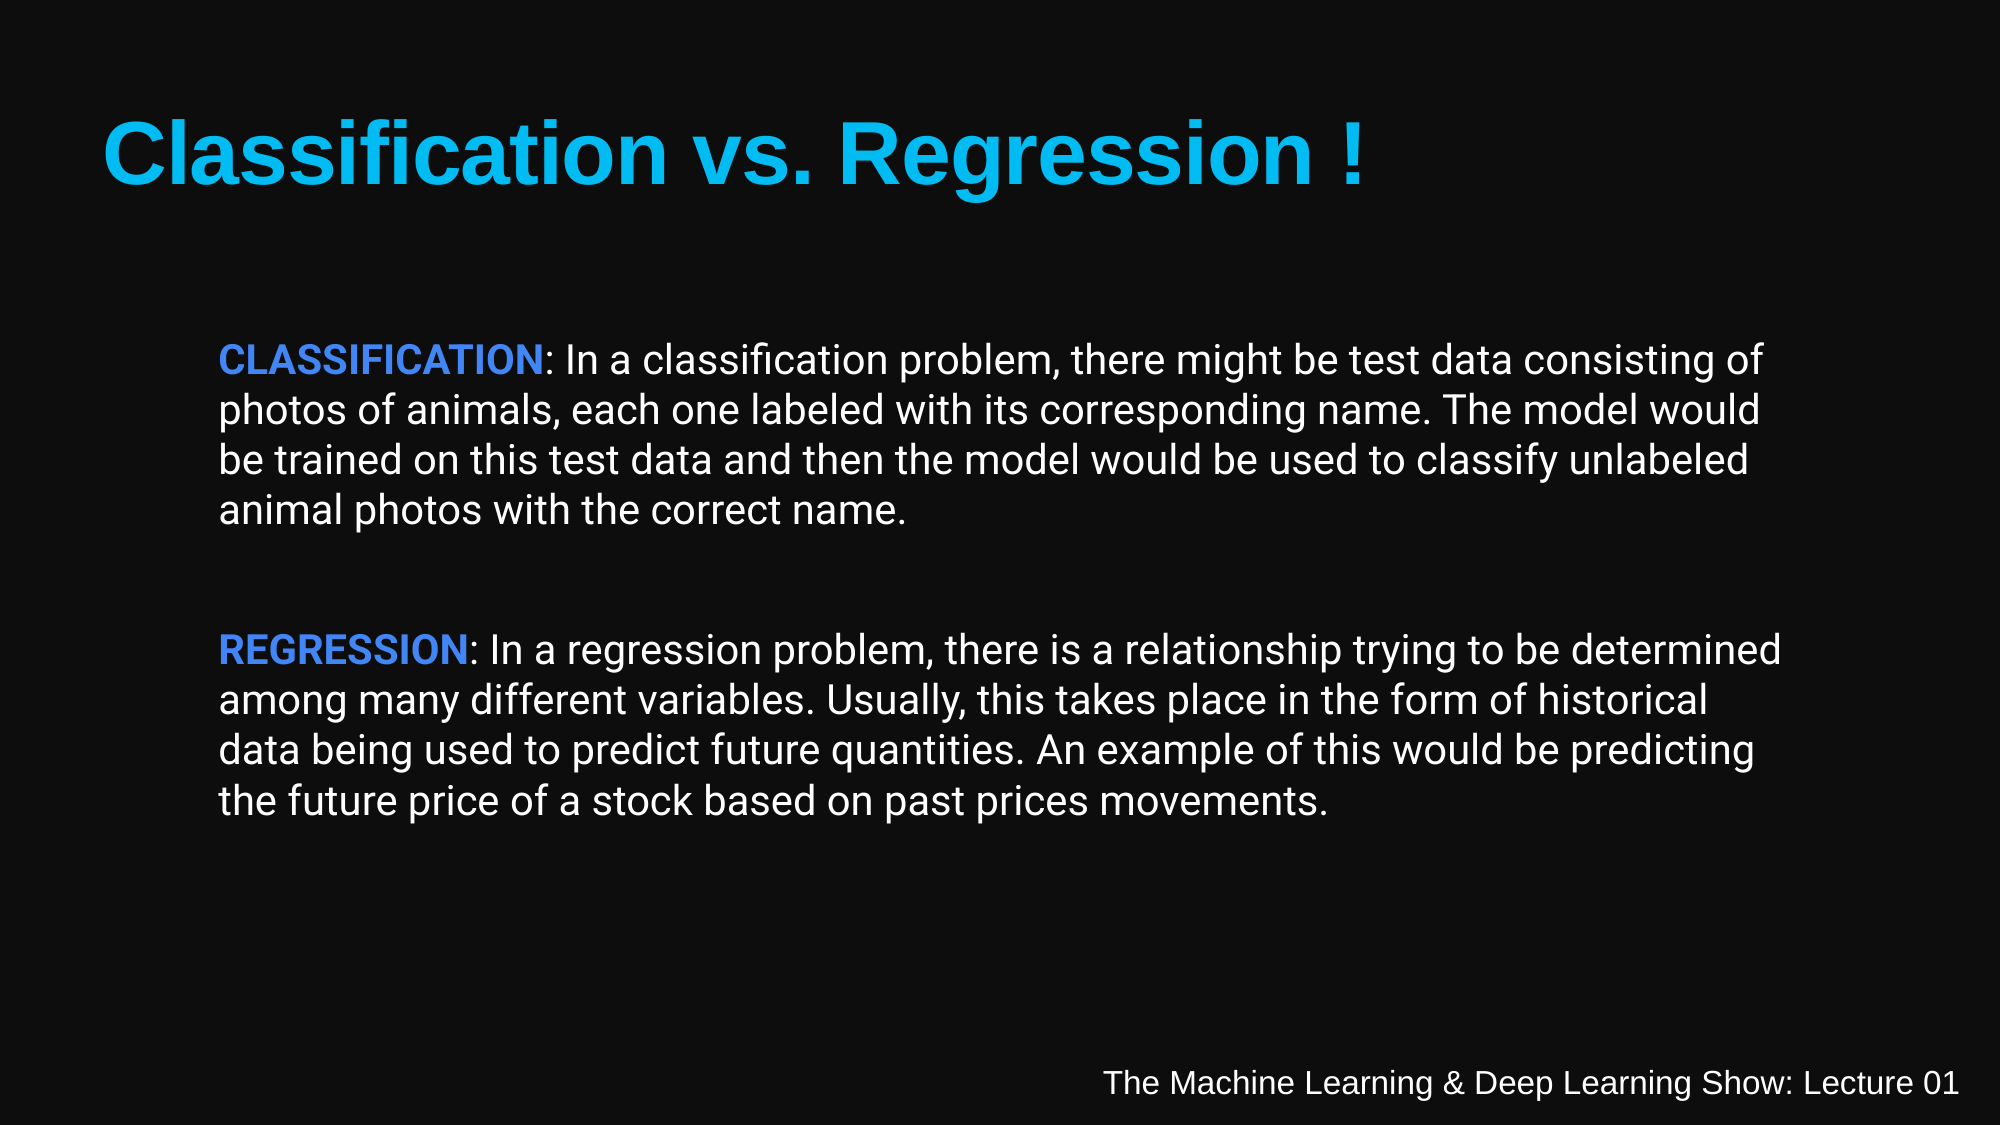

# Classification vs. Regression !
CLASSIFICATION: In a classification problem, there might be test data consisting of photos of animals, each one labeled with its corresponding name. The model would be trained on this test data and then the model would be used to classify unlabeled animal photos with the correct name.

REGRESSION: In a regression problem, there is a relationship trying to be determined among many different variables. Usually, this takes place in the form of historical data being used to predict future quantities. An example of this would be predicting the future price of a stock based on past prices movements.
The Machine Learning & Deep Learning Show: Lecture 01